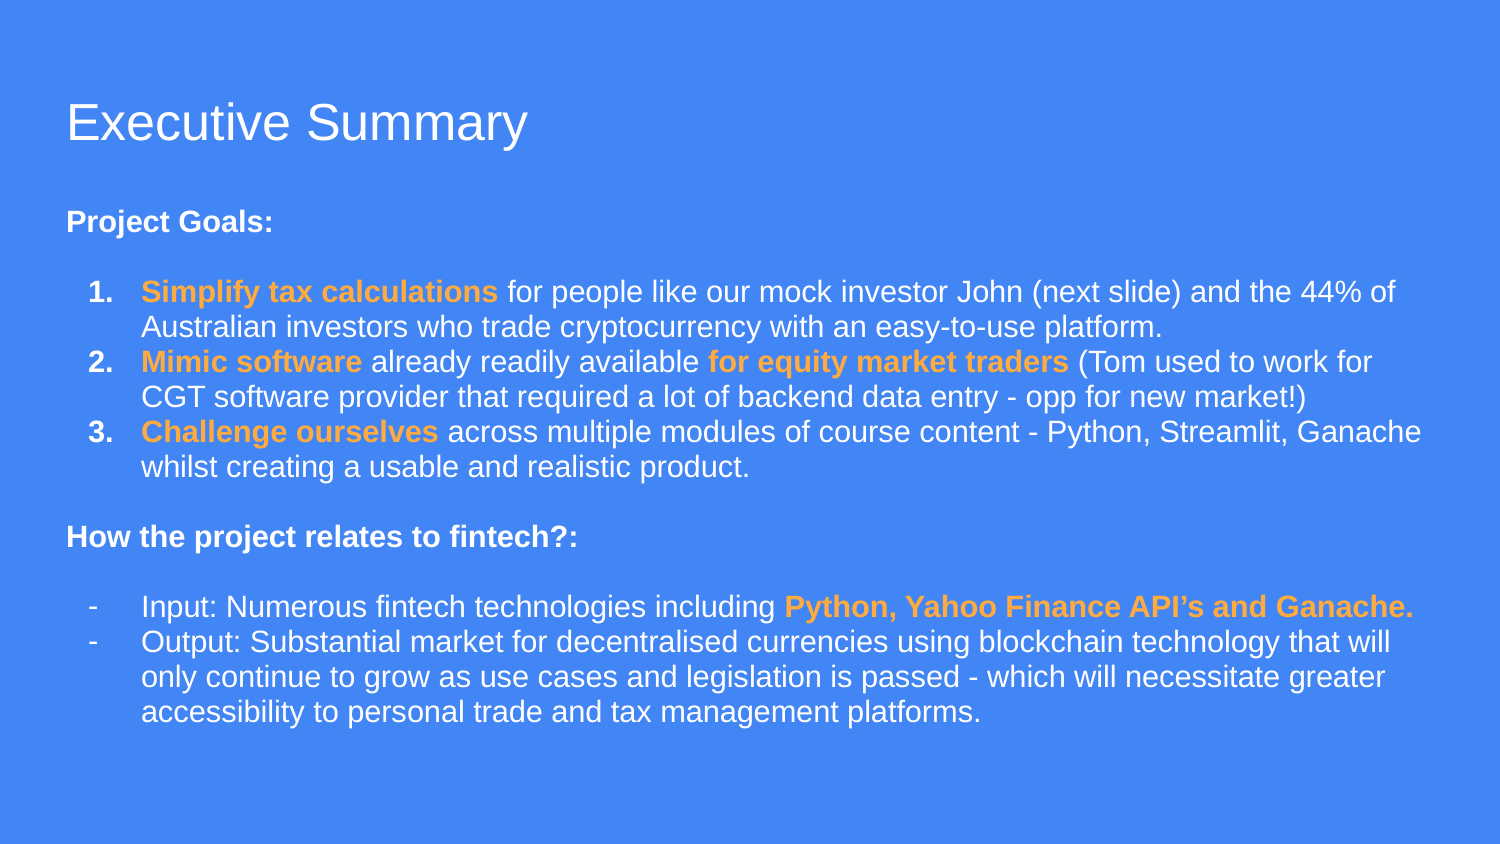

# Executive Summary
Project Goals:

Simplify tax calculations for people like our mock investor John (next slide) and the 44% of Australian investors who trade cryptocurrency with an easy-to-use platform.
Mimic software already readily available for equity market traders (Tom used to work for CGT software provider that required a lot of backend data entry - opp for new market!)
Challenge ourselves across multiple modules of course content - Python, Streamlit, Ganache whilst creating a usable and realistic product.

How the project relates to fintech?:

Input: Numerous fintech technologies including Python, Yahoo Finance API’s and Ganache.
Output: Substantial market for decentralised currencies using blockchain technology that will only continue to grow as use cases and legislation is passed - which will necessitate greater accessibility to personal trade and tax management platforms.